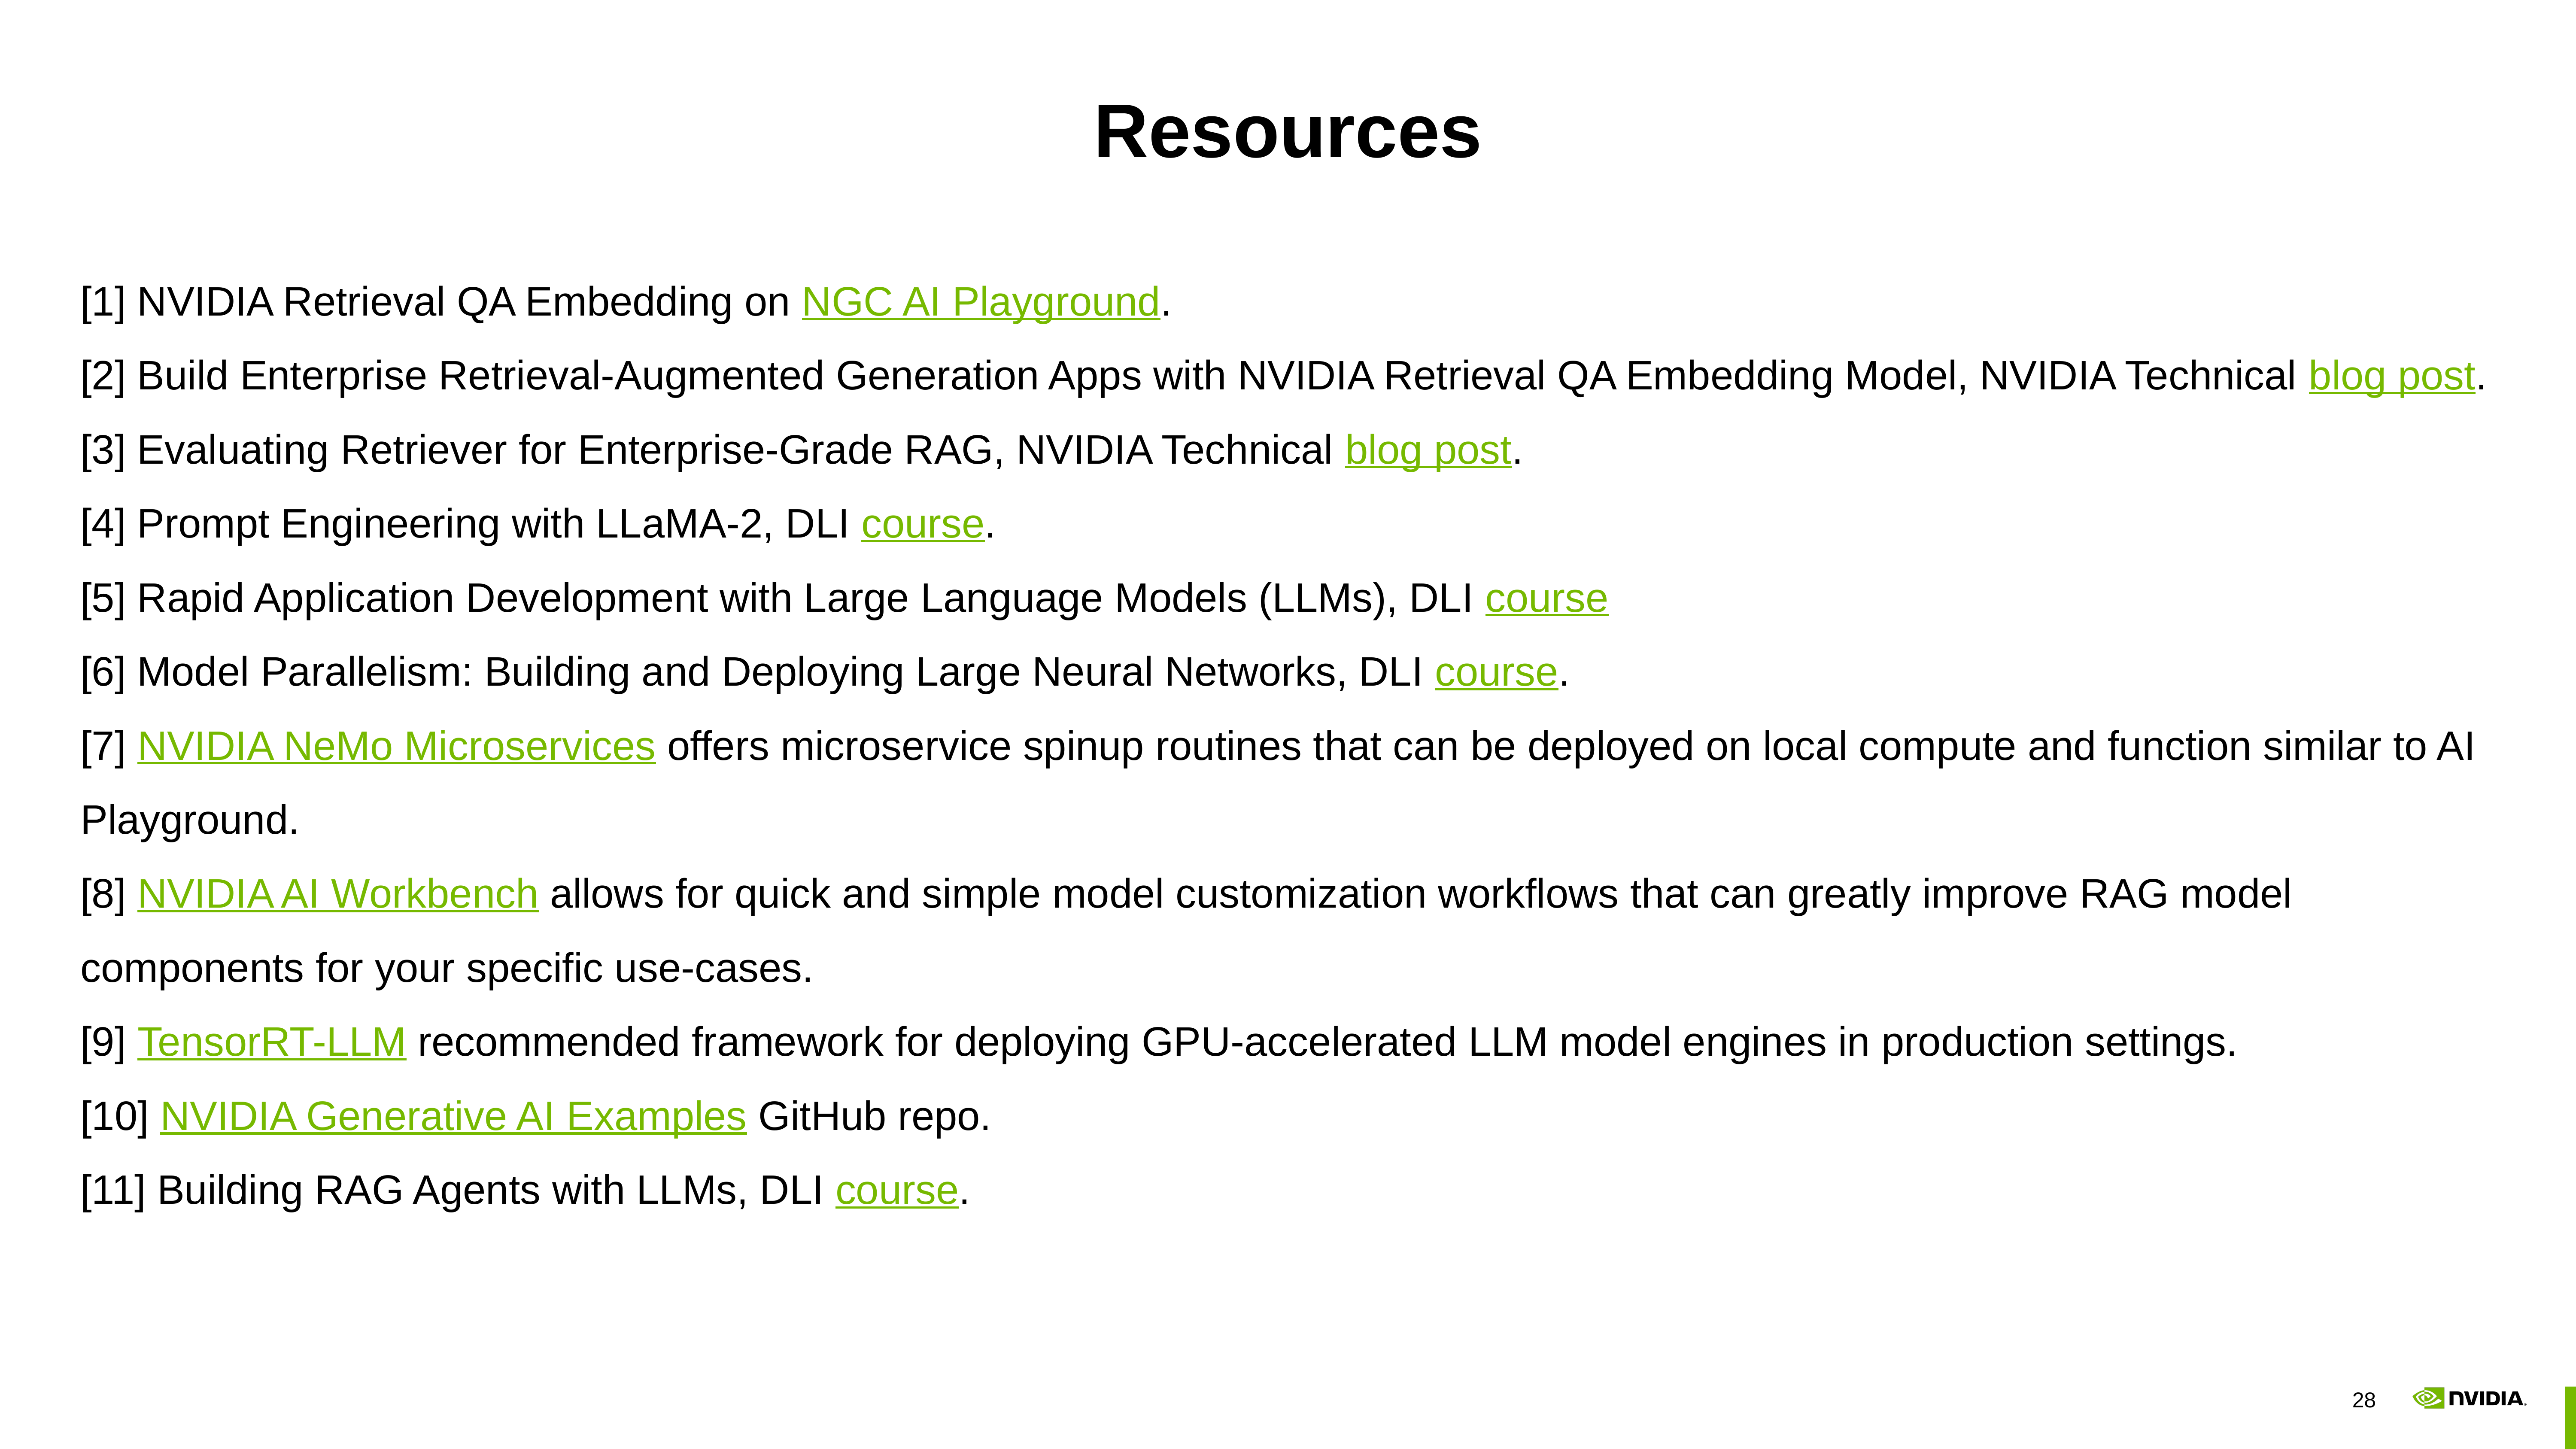

# Resources

[1] NVIDIA Retrieval QA Embedding on NGC AI Playground.
[2] Build Enterprise Retrieval-Augmented Generation Apps with NVIDIA Retrieval QA Embedding Model, NVIDIA Technical blog post.
[3] Evaluating Retriever for Enterprise-Grade RAG, NVIDIA Technical blog post.
[4] Prompt Engineering with LLaMA-2, DLI course.
[5] Rapid Application Development with Large Language Models (LLMs), DLI course
[6] Model Parallelism: Building and Deploying Large Neural Networks, DLI course.
[7] NVIDIA NeMo Microservices offers microservice spinup routines that can be deployed on local compute and function similar to AI Playground.
[8] NVIDIA AI Workbench allows for quick and simple model customization workflows that can greatly improve RAG model components for your specific use-cases.
[9] TensorRT-LLM recommended framework for deploying GPU-accelerated LLM model engines in production settings.
[10] NVIDIA Generative AI Examples GitHub repo.
[11] Building RAG Agents with LLMs, DLI course.